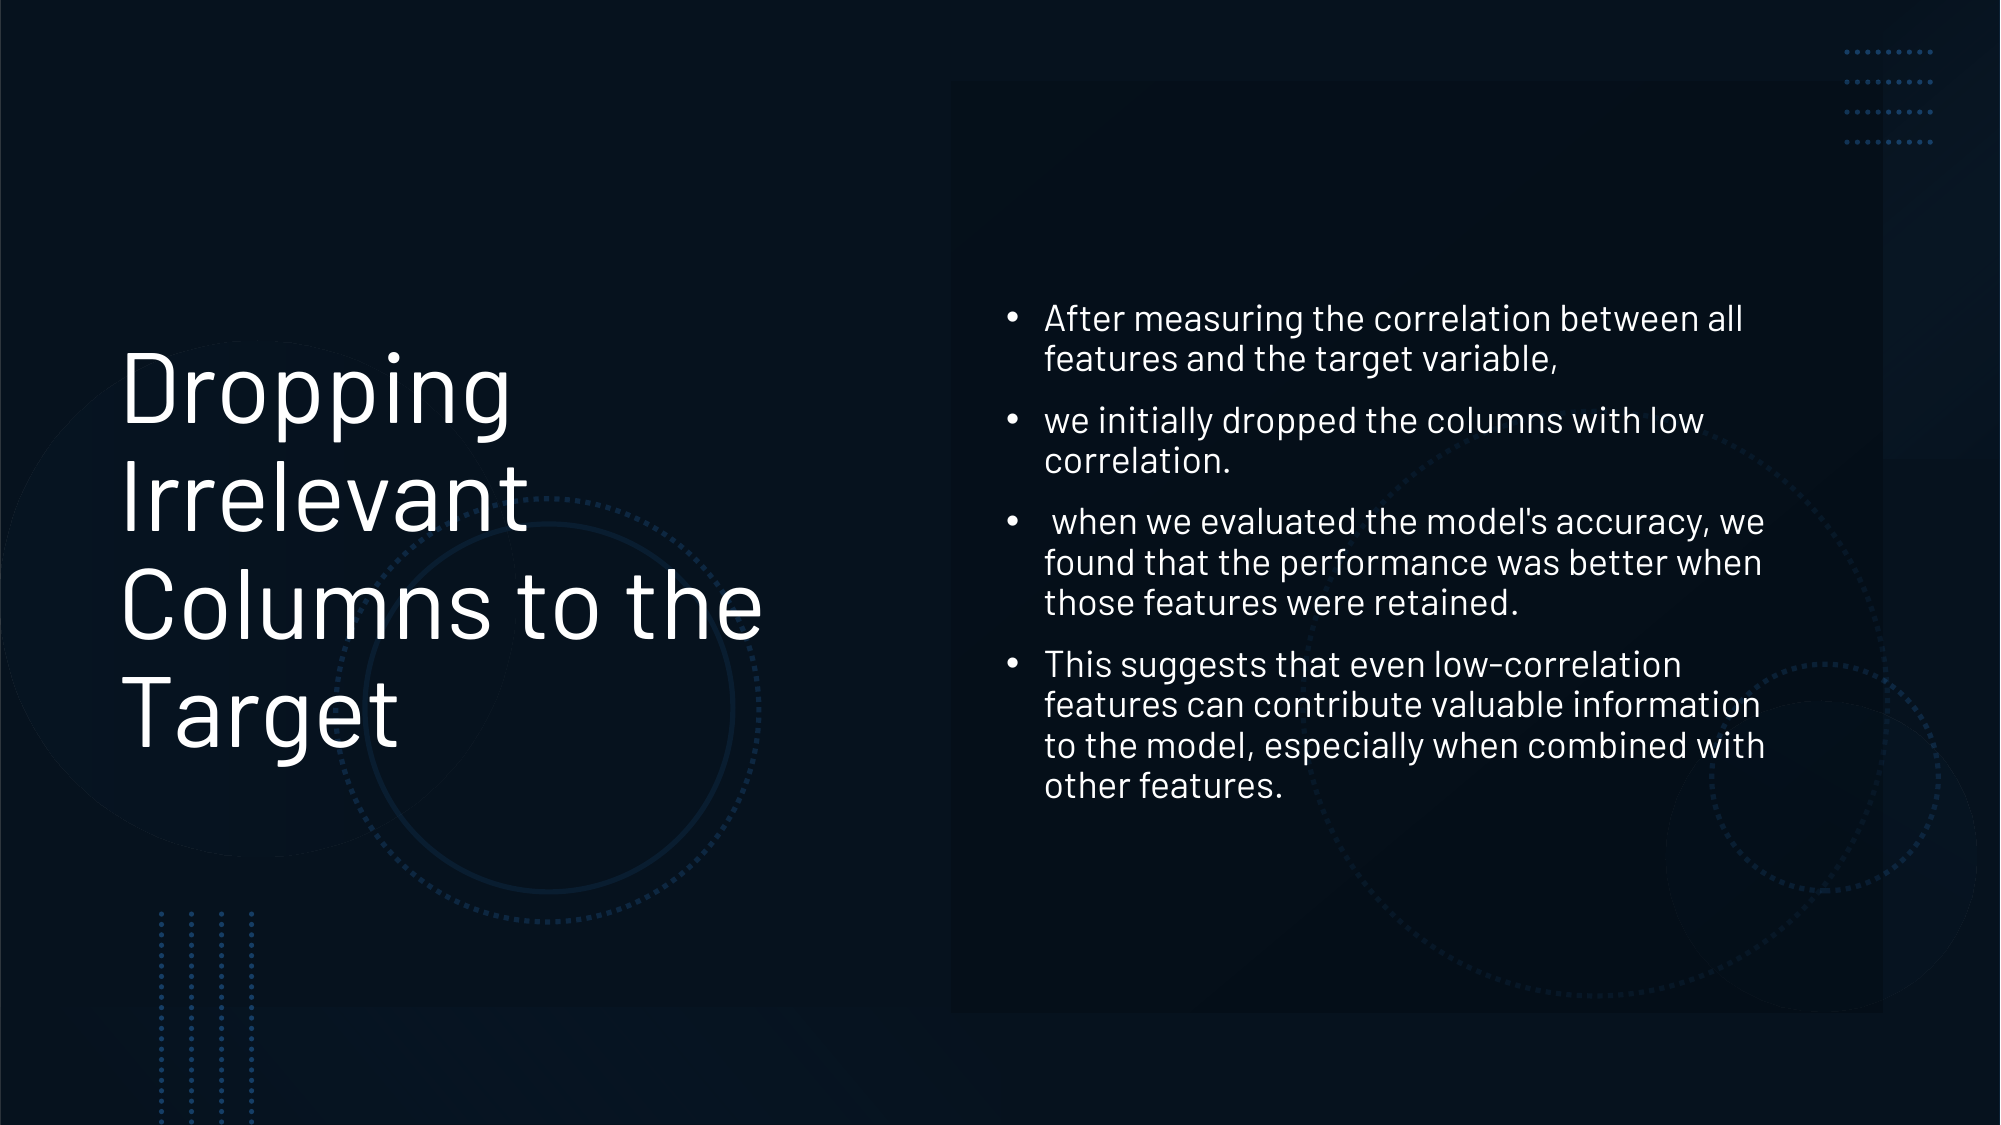

# Dropping Irrelevant Columns to the Target
After measuring the correlation between all features and the target variable,
we initially dropped the columns with low correlation.
 when we evaluated the model's accuracy, we found that the performance was better when those features were retained.
This suggests that even low-correlation features can contribute valuable information to the model, especially when combined with other features.